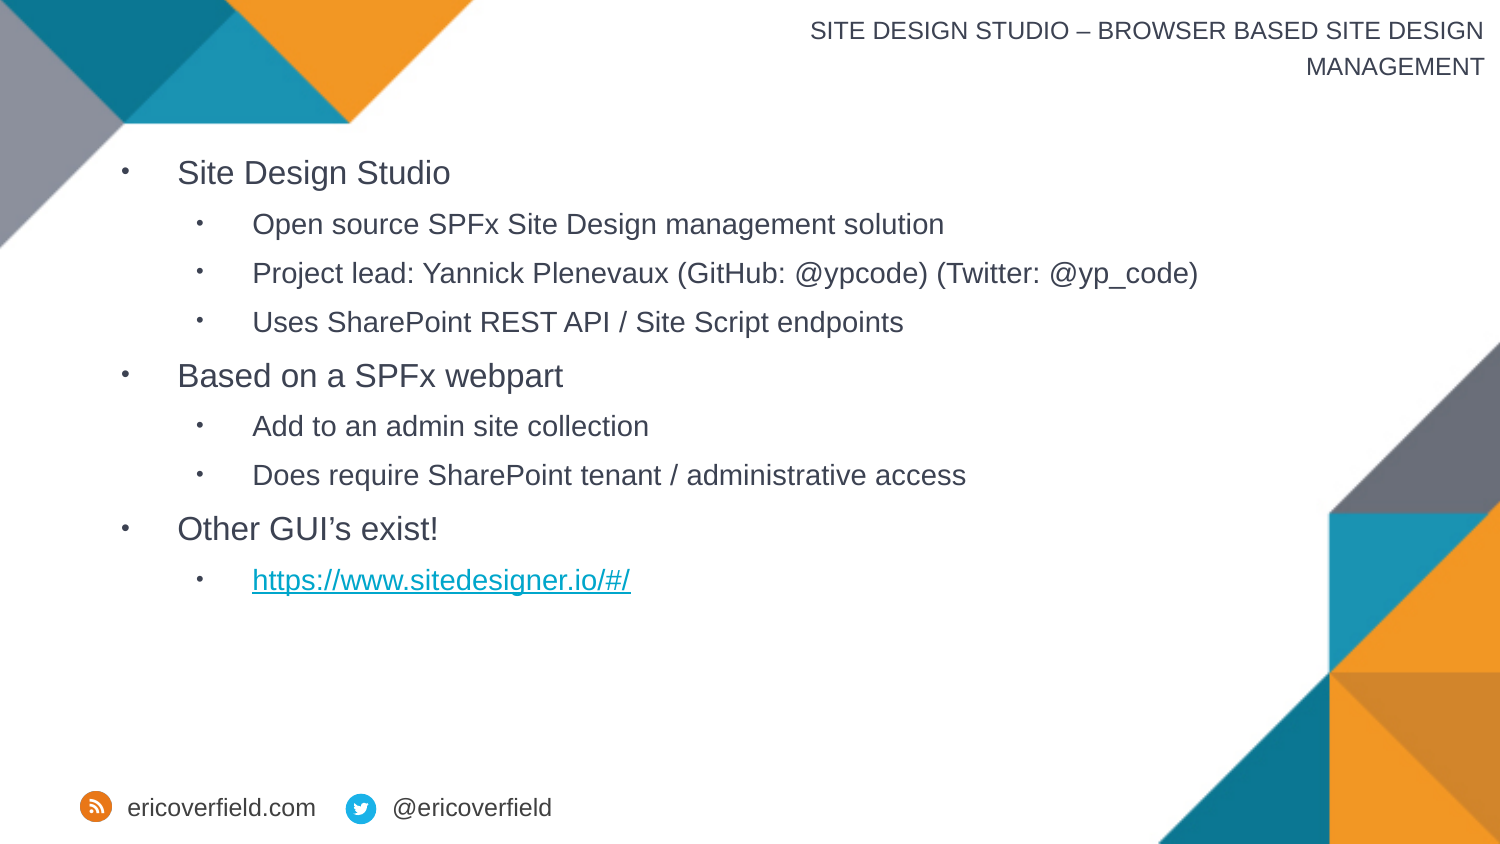

SITE DESIGN STUDIO – BROWSER BASED SITE DESIGN MANAGEMENT
Site Design Studio
Open source SPFx Site Design management solution
Project lead: Yannick Plenevaux (GitHub: @ypcode) (Twitter: @yp_code)
Uses SharePoint REST API / Site Script endpoints
Based on a SPFx webpart
Add to an admin site collection
Does require SharePoint tenant / administrative access
Other GUI’s exist!
https://www.sitedesigner.io/#/